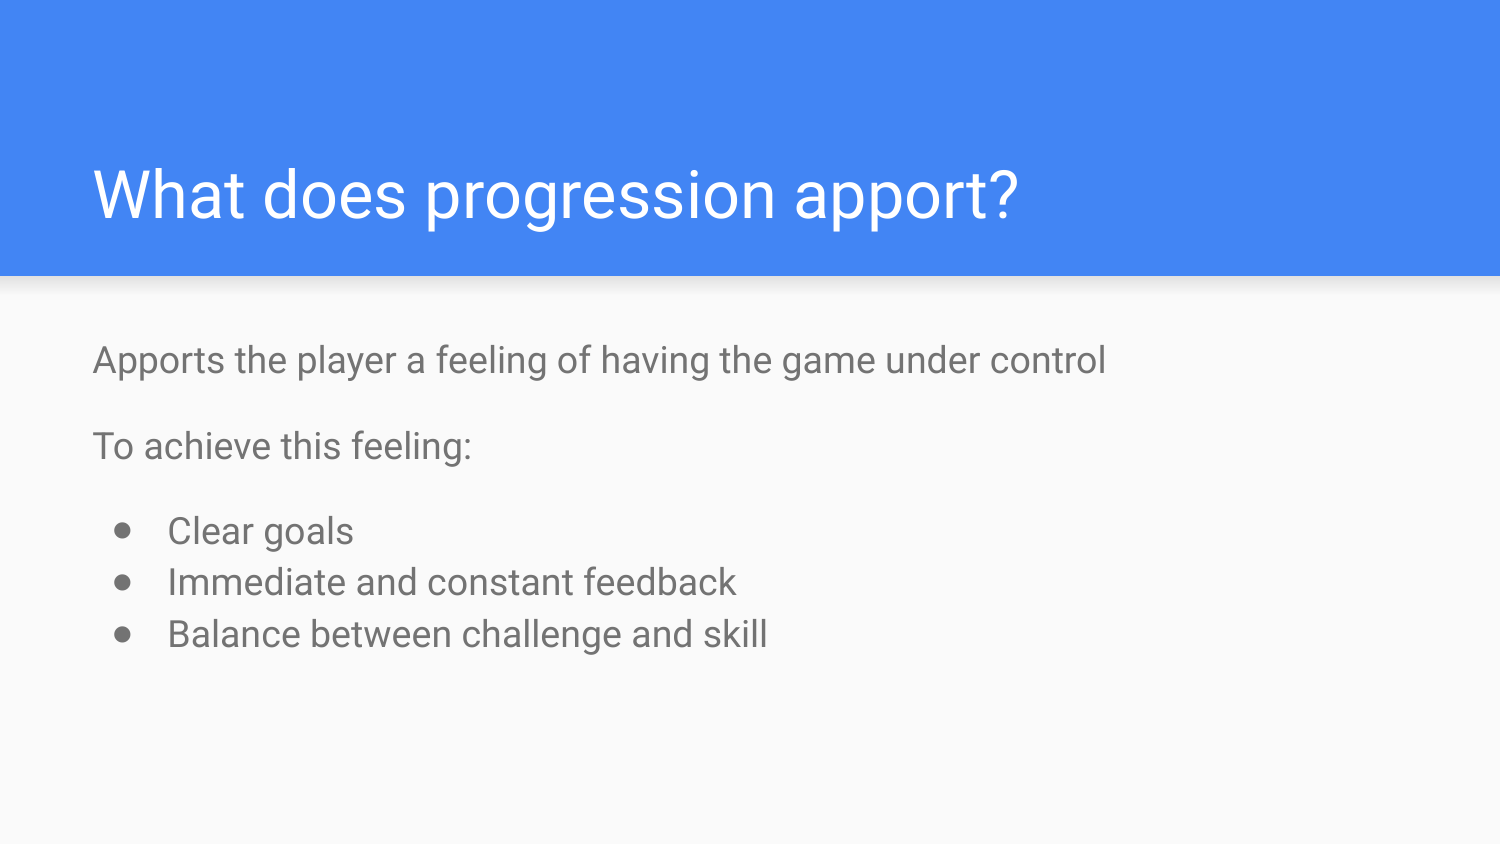

# What does progression apport?
Apports the player a feeling of having the game under control
To achieve this feeling:
Clear goals
Immediate and constant feedback
Balance between challenge and skill